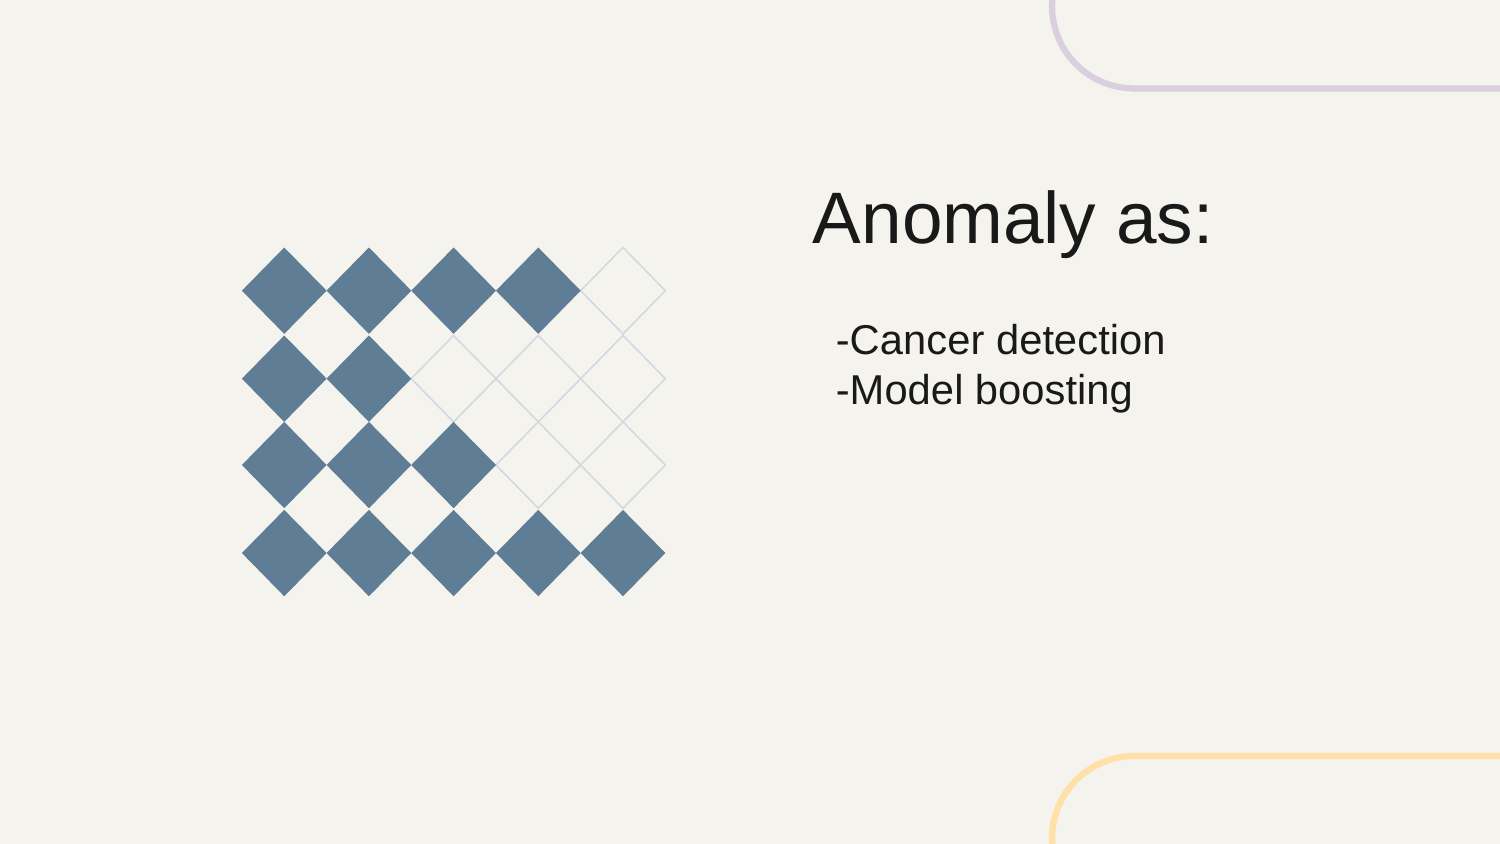

# Anomaly as:

-Cancer detection
-Model boosting